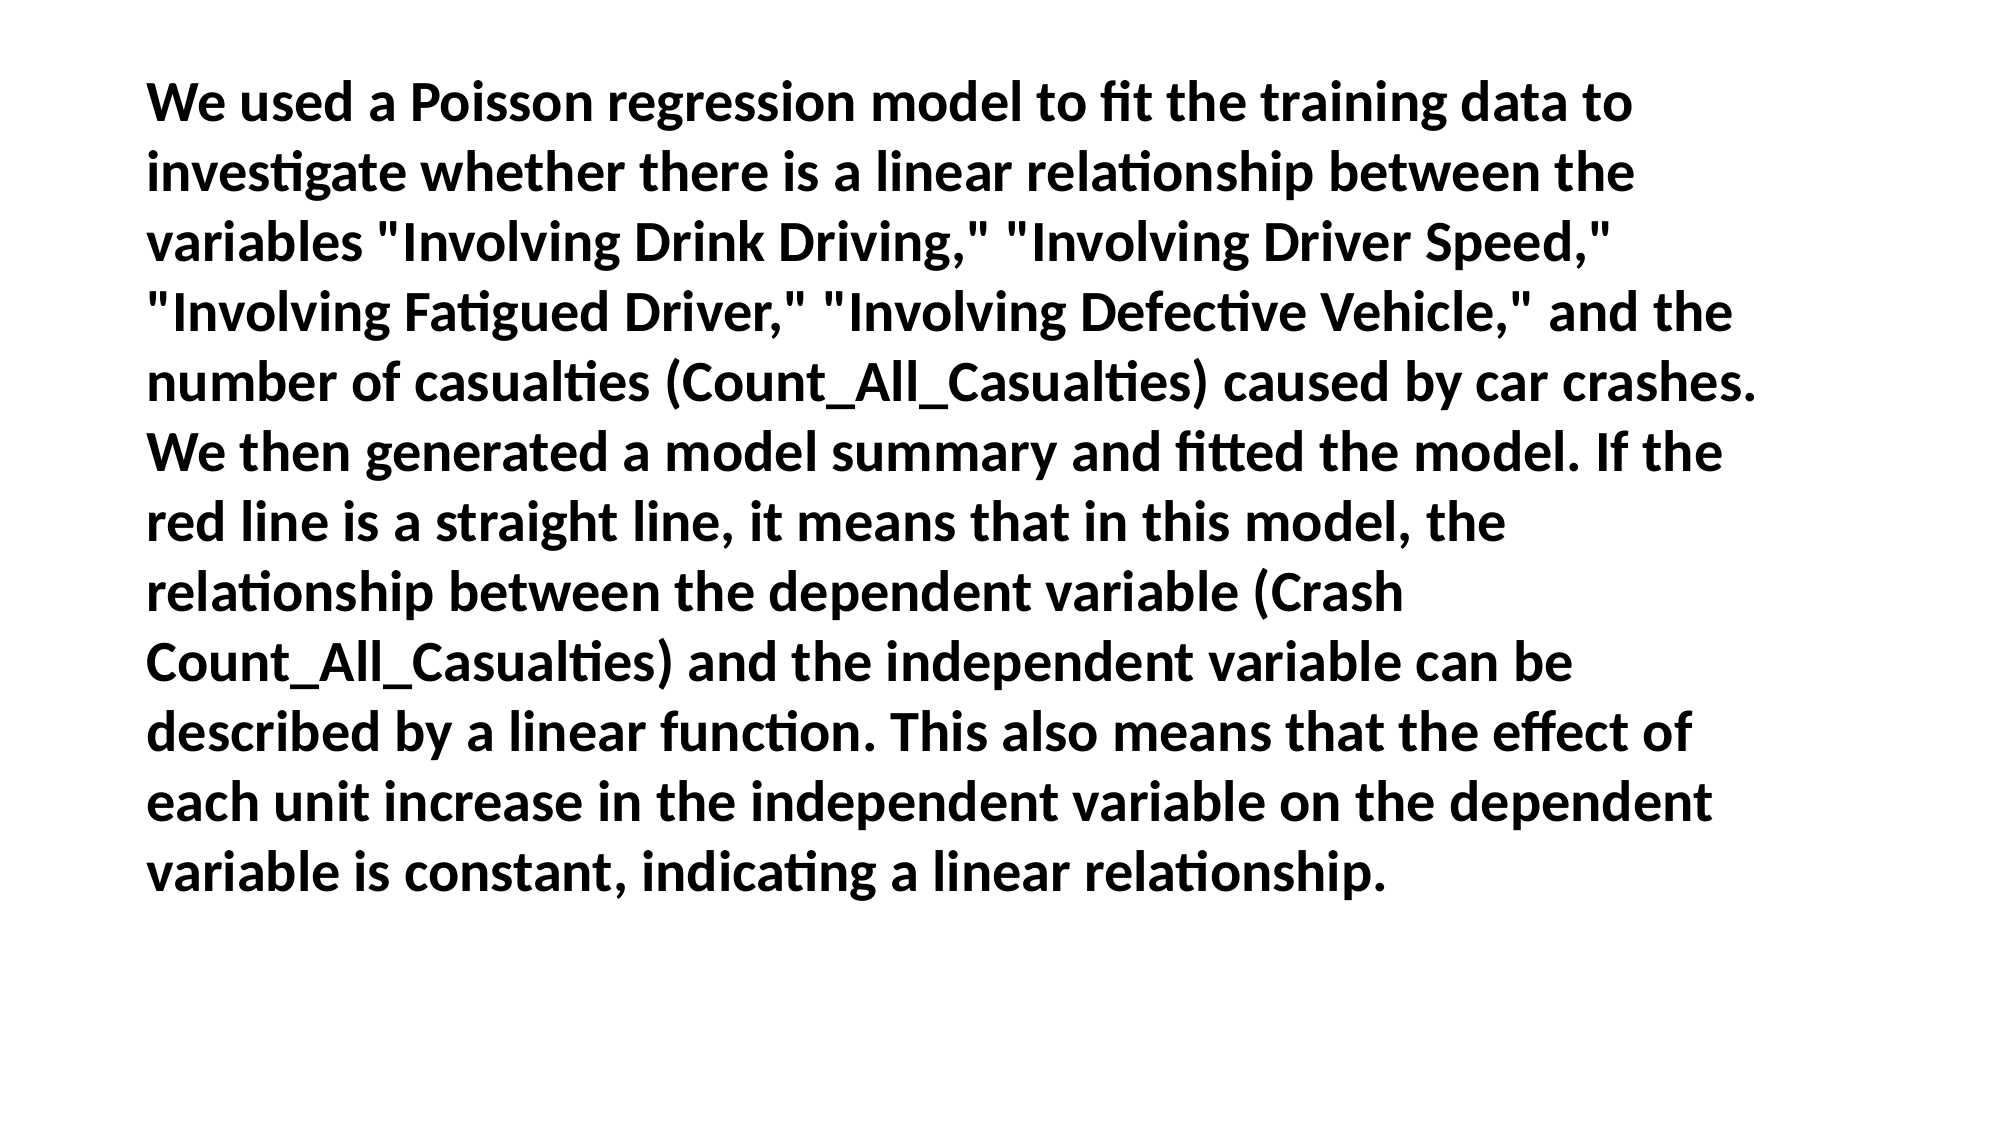

We used a Poisson regression model to fit the training data to investigate whether there is a linear relationship between the variables "Involving Drink Driving," "Involving Driver Speed," "Involving Fatigued Driver," "Involving Defective Vehicle," and the number of casualties (Count_All_Casualties) caused by car crashes. We then generated a model summary and fitted the model. If the red line is a straight line, it means that in this model, the relationship between the dependent variable (Crash Count_All_Casualties) and the independent variable can be described by a linear function. This also means that the effect of each unit increase in the independent variable on the dependent variable is constant, indicating a linear relationship.